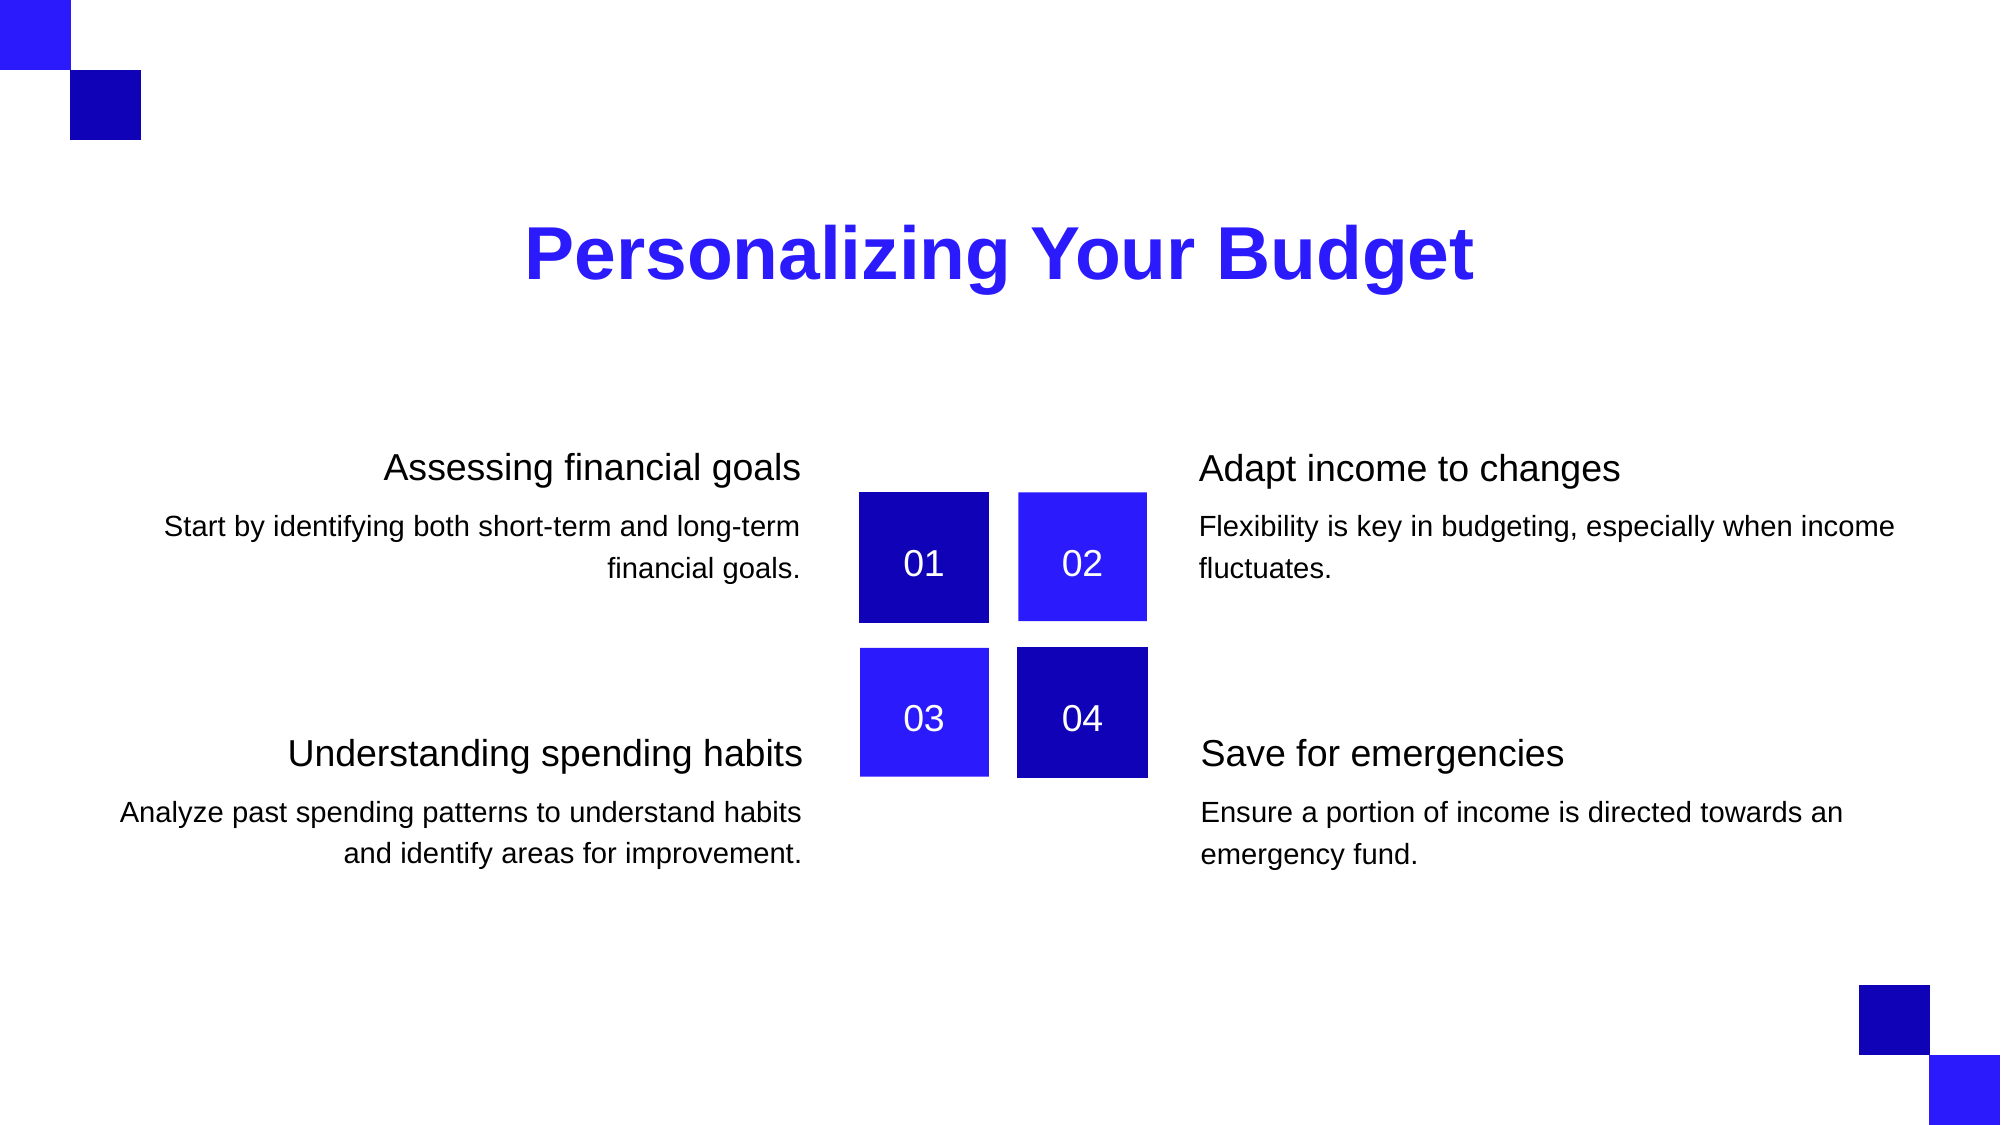

# Personalizing Your Budget
Assessing financial goals
Adapt income to changes
02
01
Start by identifying both short-term and long-term financial goals.
Flexibility is key in budgeting, especially when income fluctuates.
Understanding spending habits
Save for emergencies
03
04
Analyze past spending patterns to understand habits and identify areas for improvement.
Ensure a portion of income is directed towards an emergency fund.